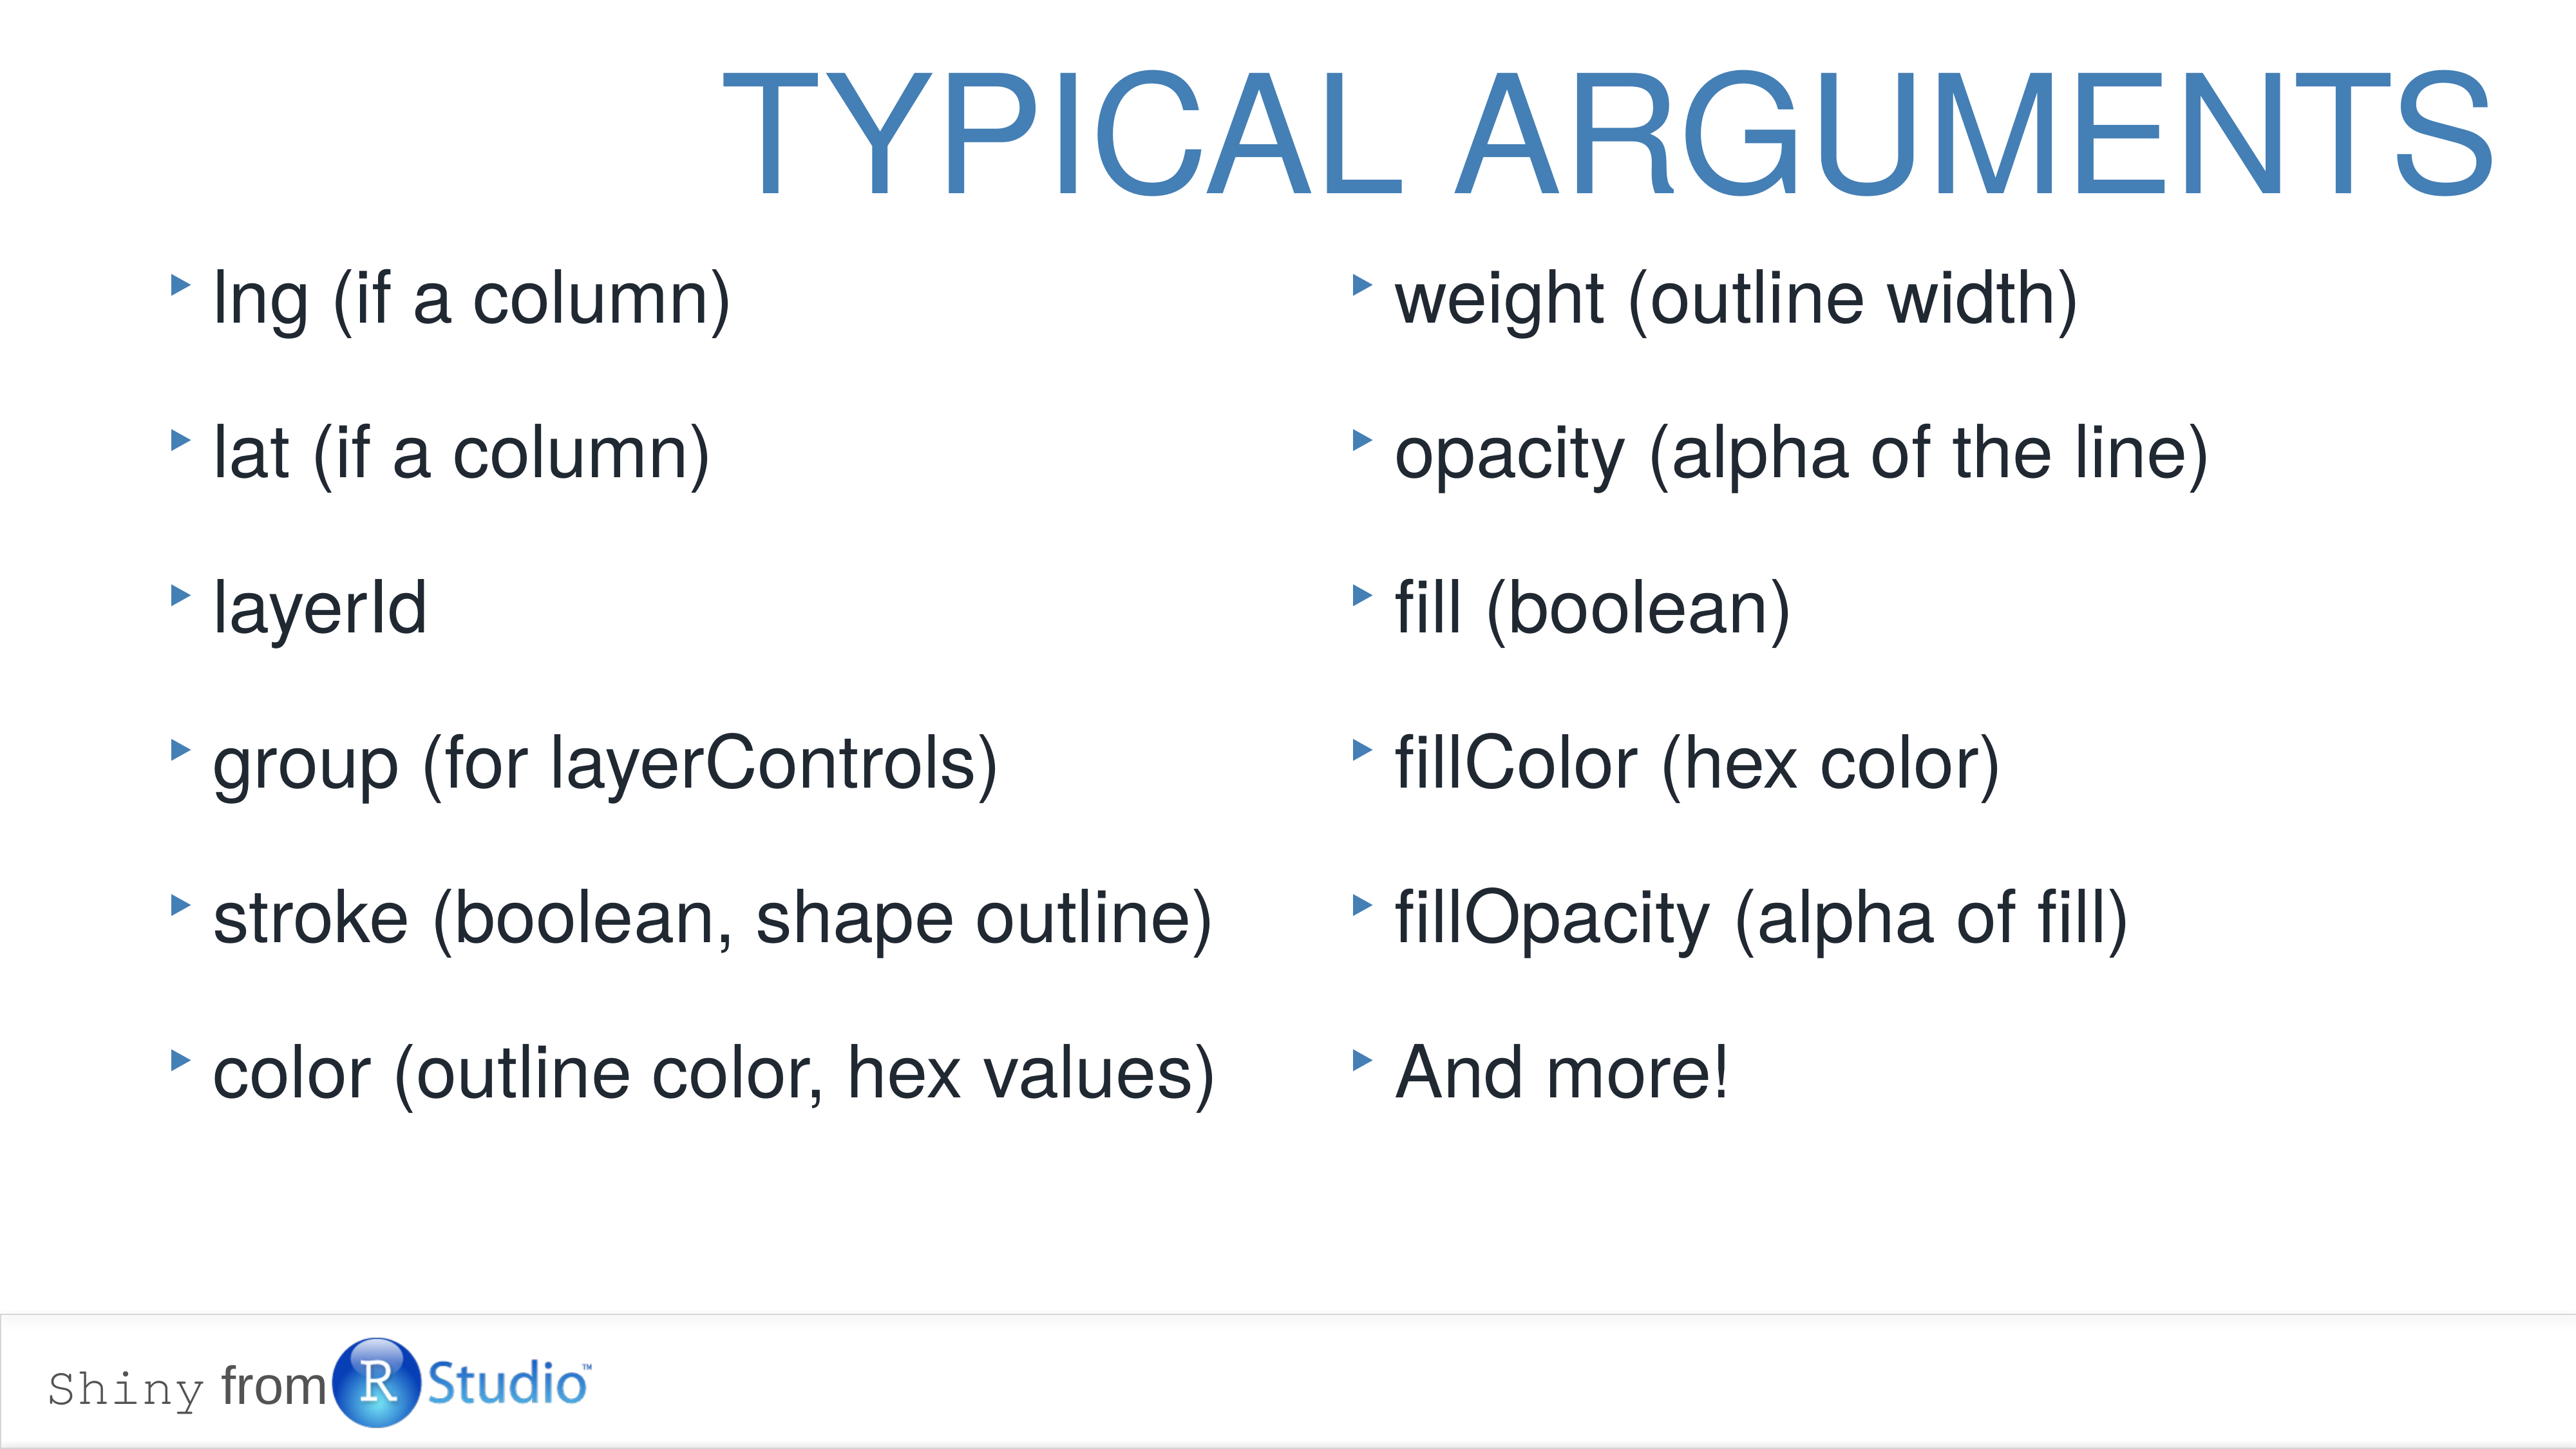

# Typical arguments
lng (if a column)
lat (if a column)
layerId
group (for layerControls)
stroke (boolean, shape outline)
color (outline color, hex values)
weight (outline width)
opacity (alpha of the line)
fill (boolean)
fillColor (hex color)
fillOpacity (alpha of fill)
And more!